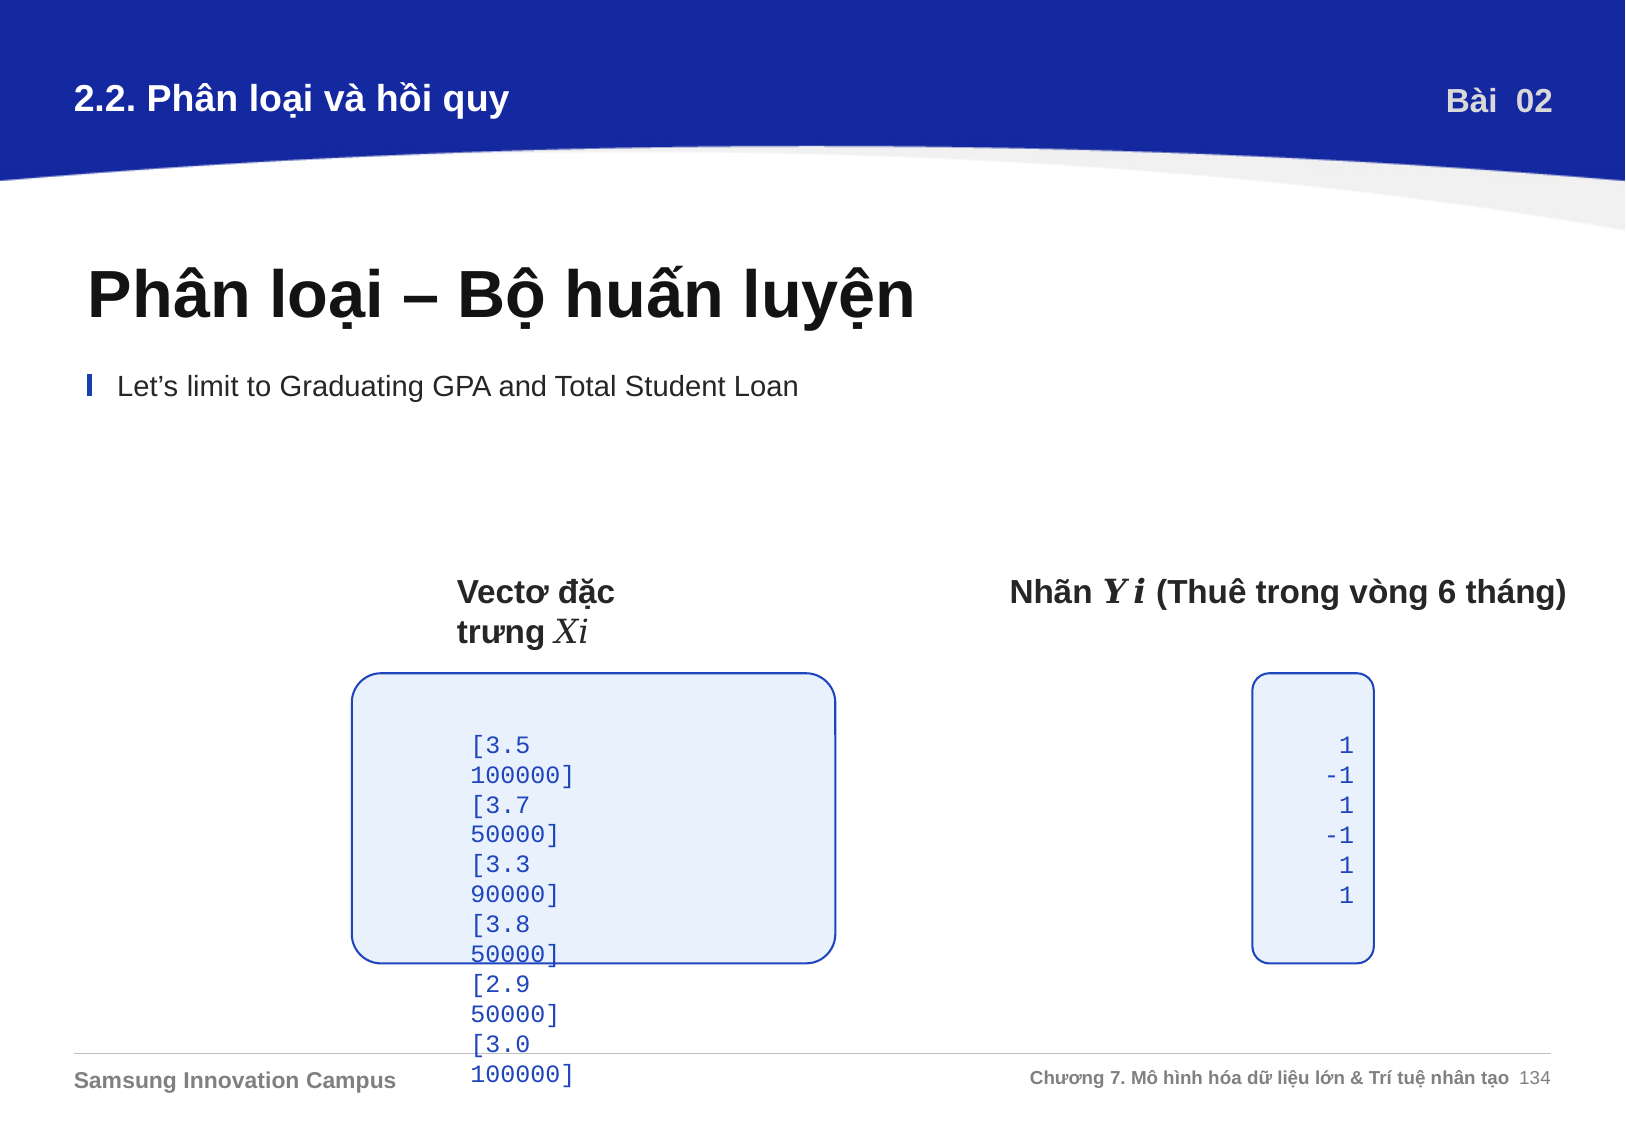

2.2. Phân loại và hồi quy
Bài  02
Phân loại – Bộ huấn luyện
Let’s limit to Graduating GPA and Total Student Loan
Vectơ đặc trưng 𝑋𝑖
Nhãn 𝒀𝒊 (Thuê trong vòng 6 tháng)

1
-1
1
-1
1
1
[3.5     100000]
[3.7      50000]
[3.3      90000]
[3.8      50000]
[2.9      50000]
[3.0     100000]